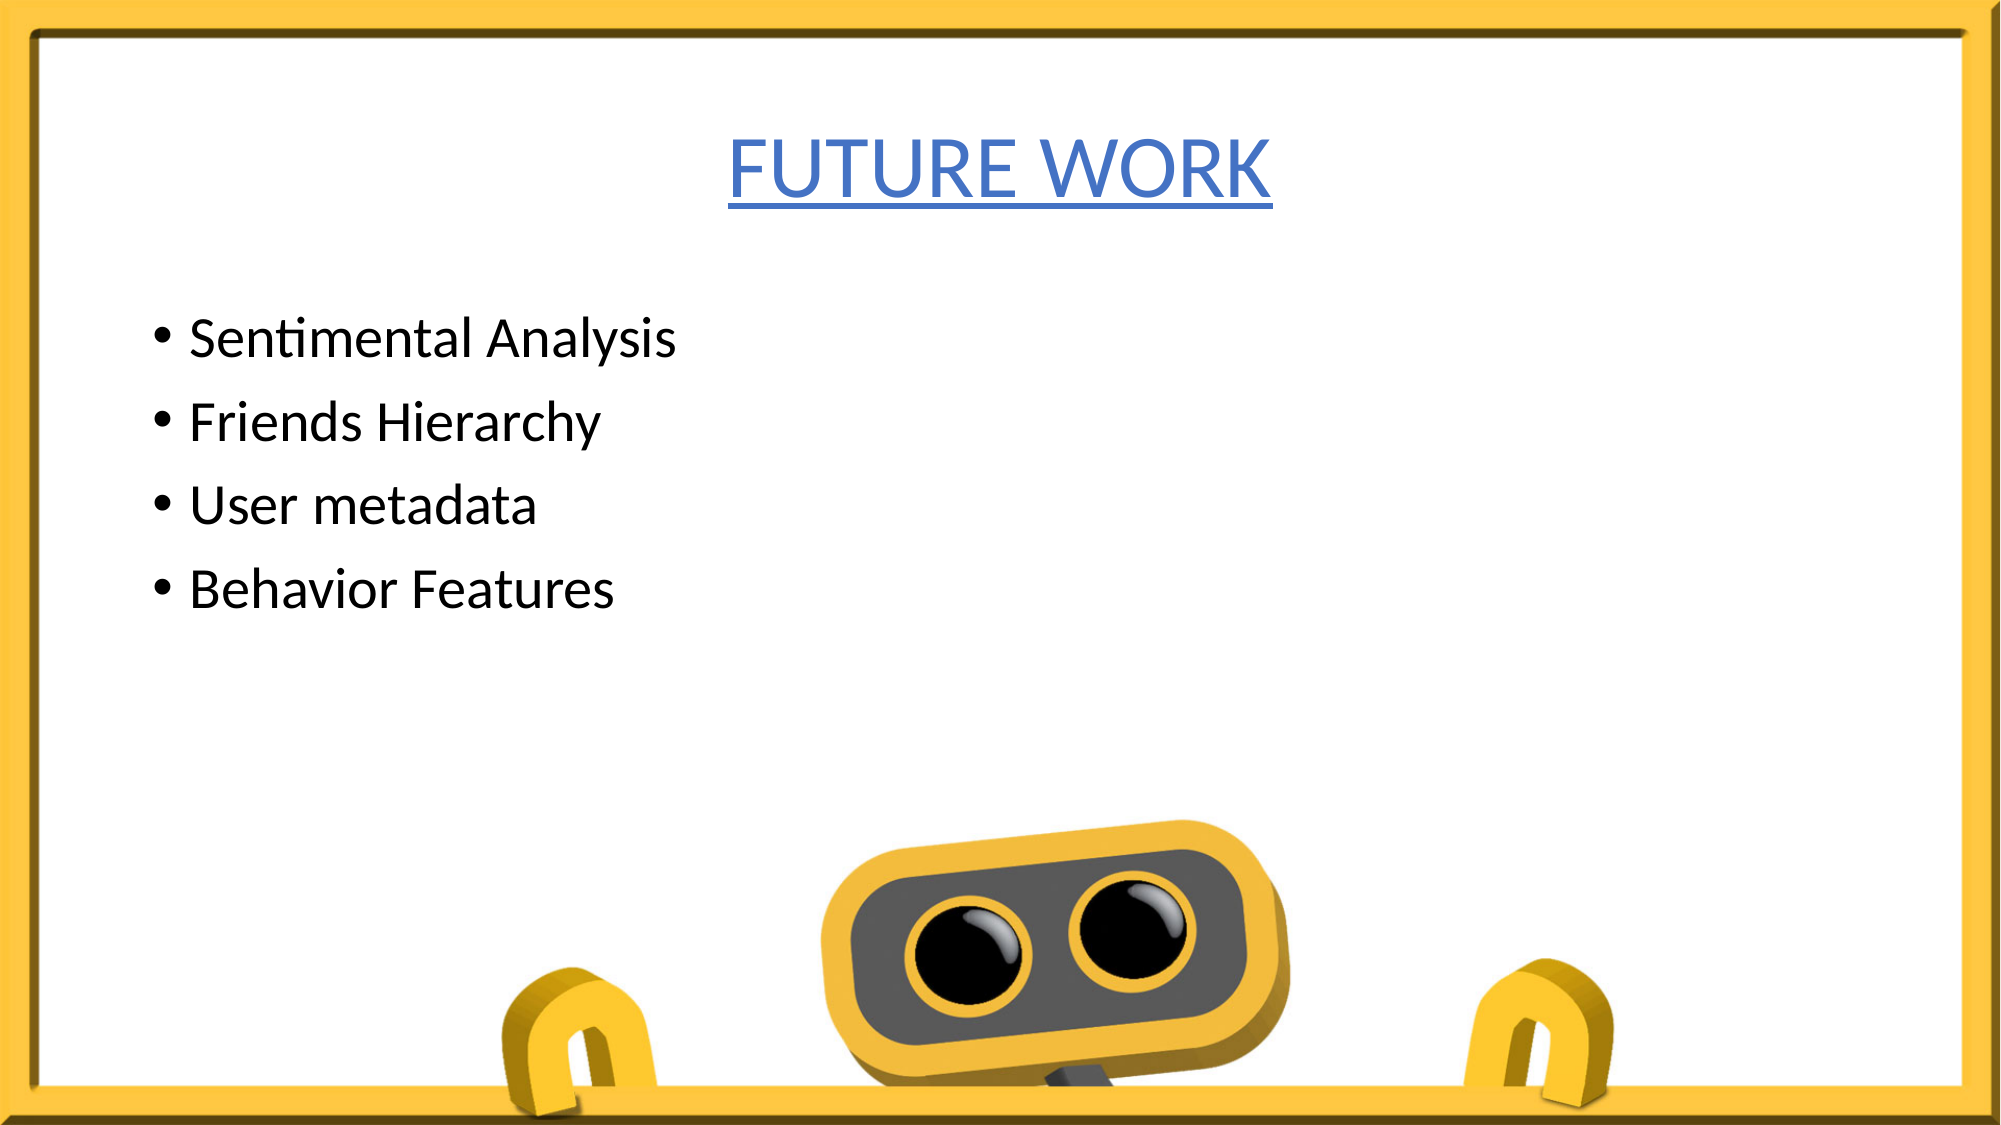

# FUTURE WORK
Sentimental Analysis
Friends Hierarchy
User metadata
Behavior Features